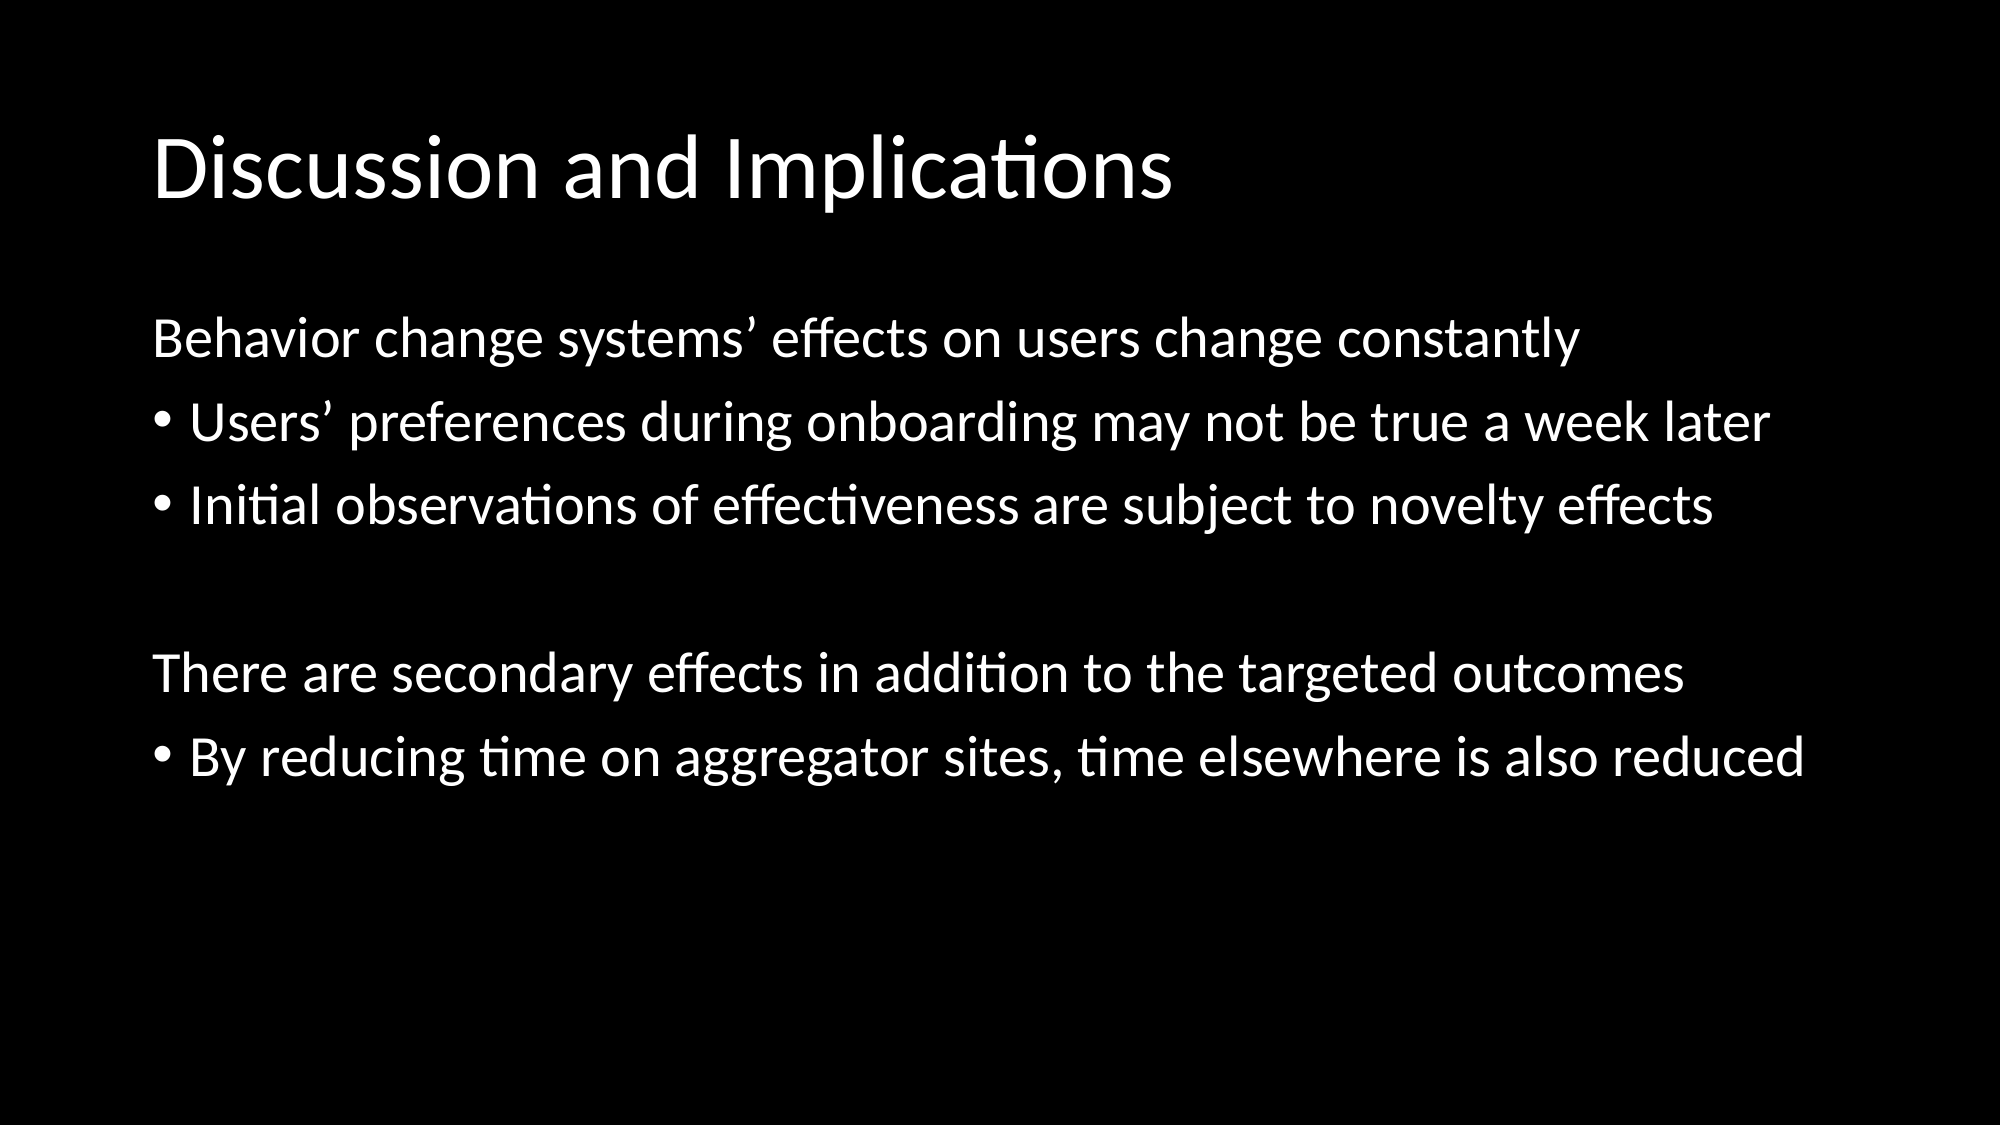

# Discussion and Implications
Behavior change systems’ effects on users change constantly
Users’ preferences during onboarding may not be true a week later
Initial observations of effectiveness are subject to novelty effects

There are secondary effects in addition to the targeted outcomes
By reducing time on aggregator sites, time elsewhere is also reduced